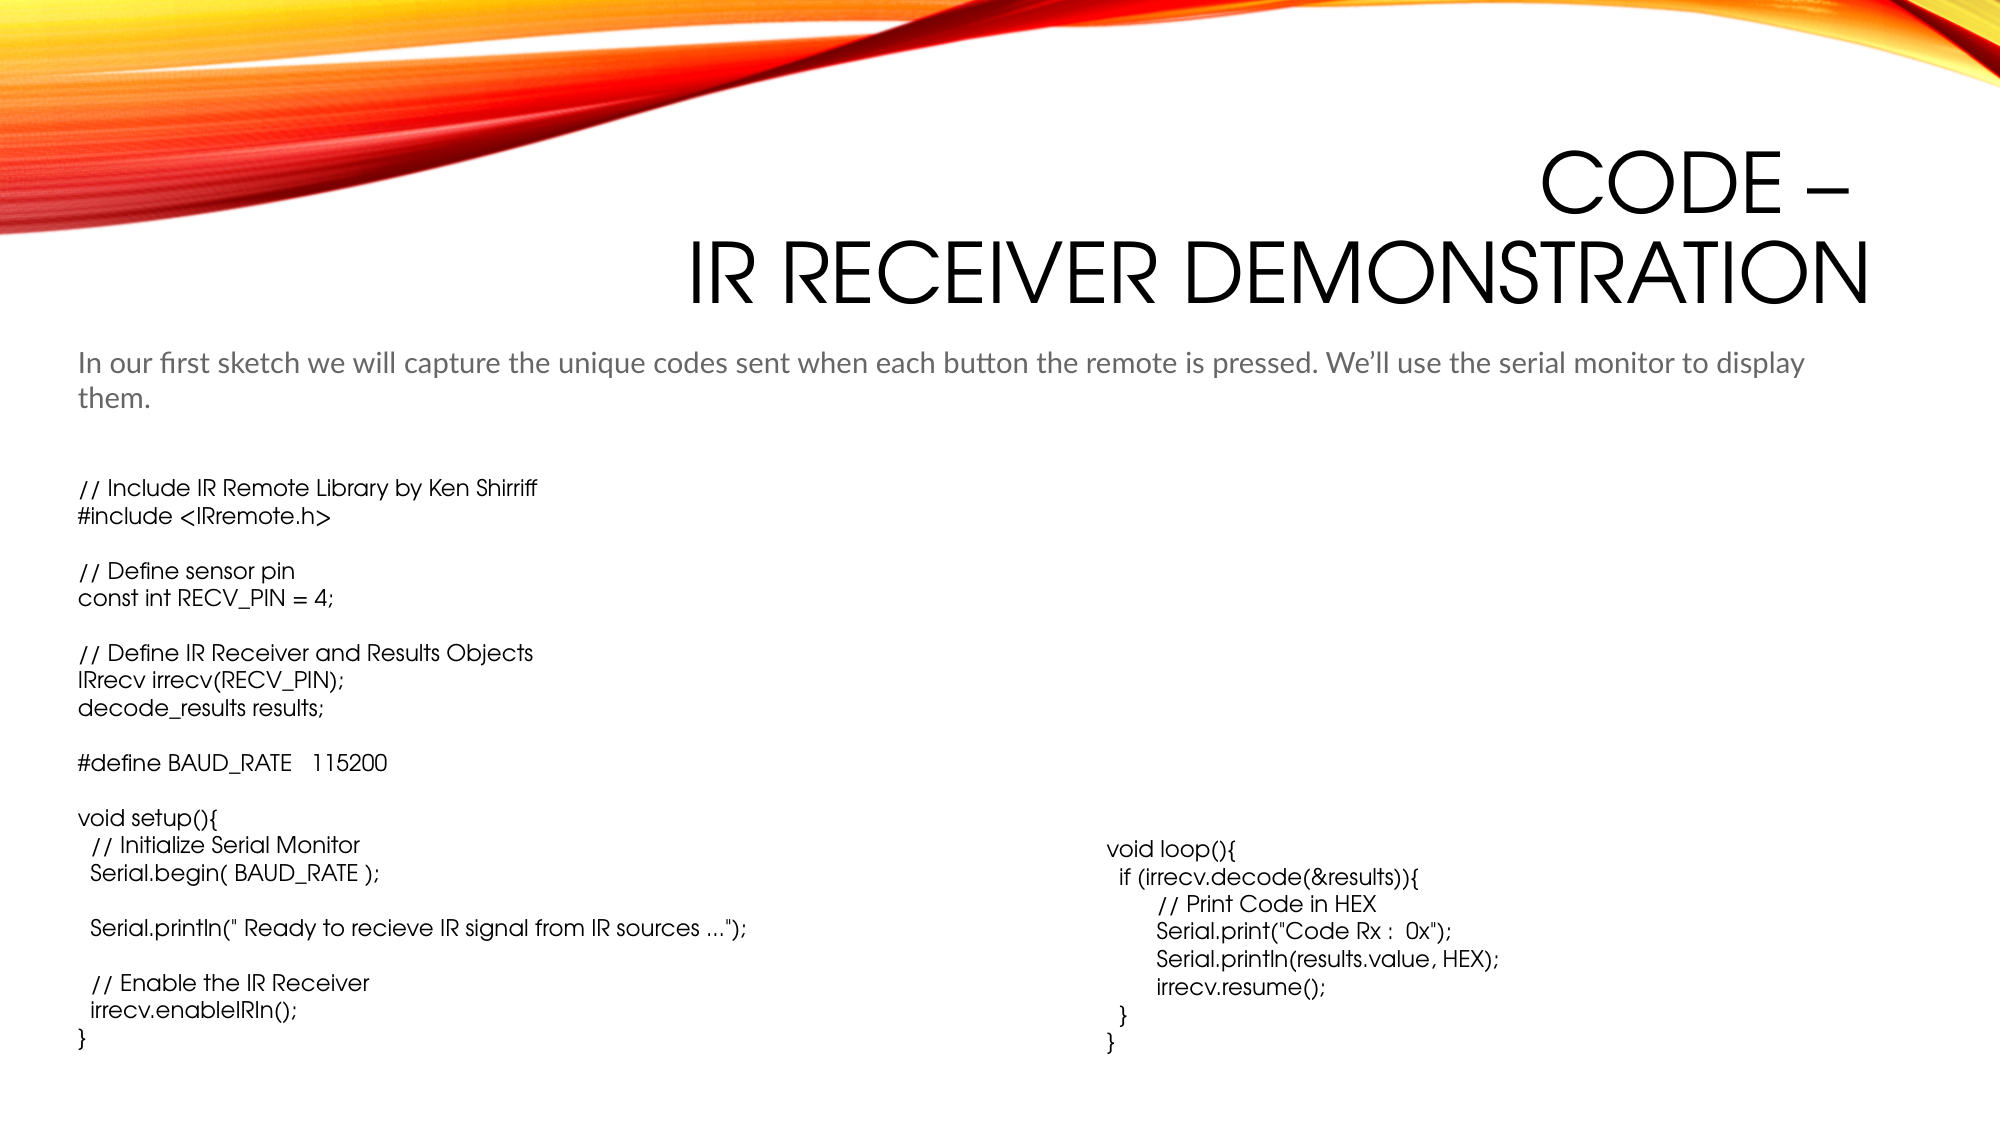

# Code – IR Receiver Demonstration
In our first sketch we will capture the unique codes sent when each button the remote is pressed. We’ll use the serial monitor to display them.
// Include IR Remote Library by Ken Shirriff
#include <IRremote.h>

// Define sensor pin
const int RECV_PIN = 4;

// Define IR Receiver and Results Objects
IRrecv irrecv(RECV_PIN);
decode_results results;

#define BAUD_RATE   115200

void setup(){
  // Initialize Serial Monitor
  Serial.begin( BAUD_RATE );

  Serial.println(" Ready to recieve IR signal from IR sources ...");

  // Enable the IR Receiver
  irrecv.enableIRIn();
}
void loop(){
  if (irrecv.decode(&results)){
        // Print Code in HEX
        Serial.print("Code Rx :  0x");
        Serial.println(results.value, HEX);
        irrecv.resume();
  }
}